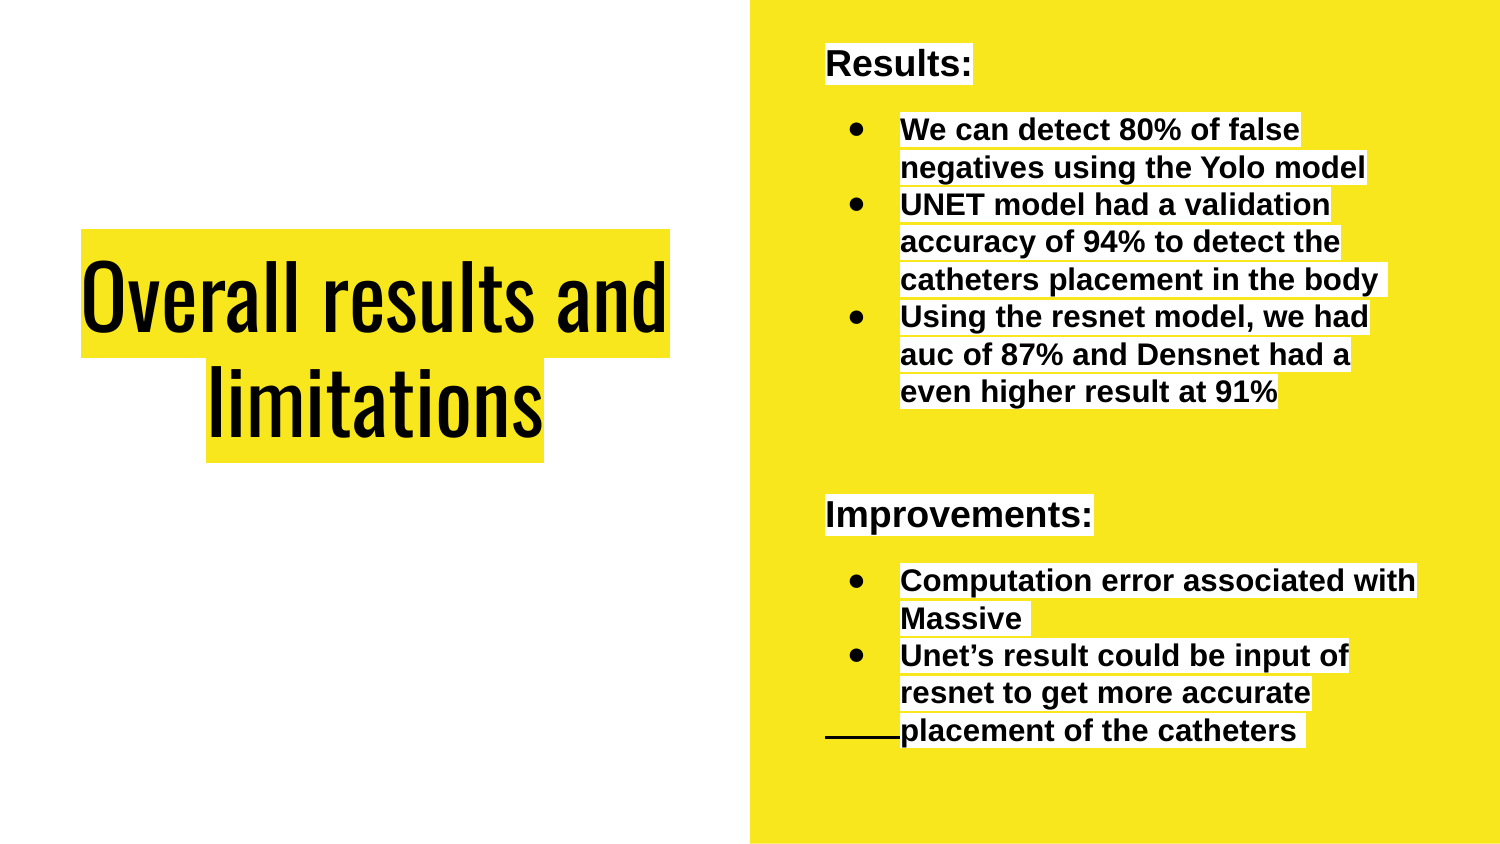

Results:
We can detect 80% of false negatives using the Yolo model
UNET model had a validation accuracy of 94% to detect the catheters placement in the body
Using the resnet model, we had auc of 87% and Densnet had a even higher result at 91%

Improvements:
Computation error associated with Massive
Unet’s result could be input of resnet to get more accurate placement of the catheters

# Overall results and limitations